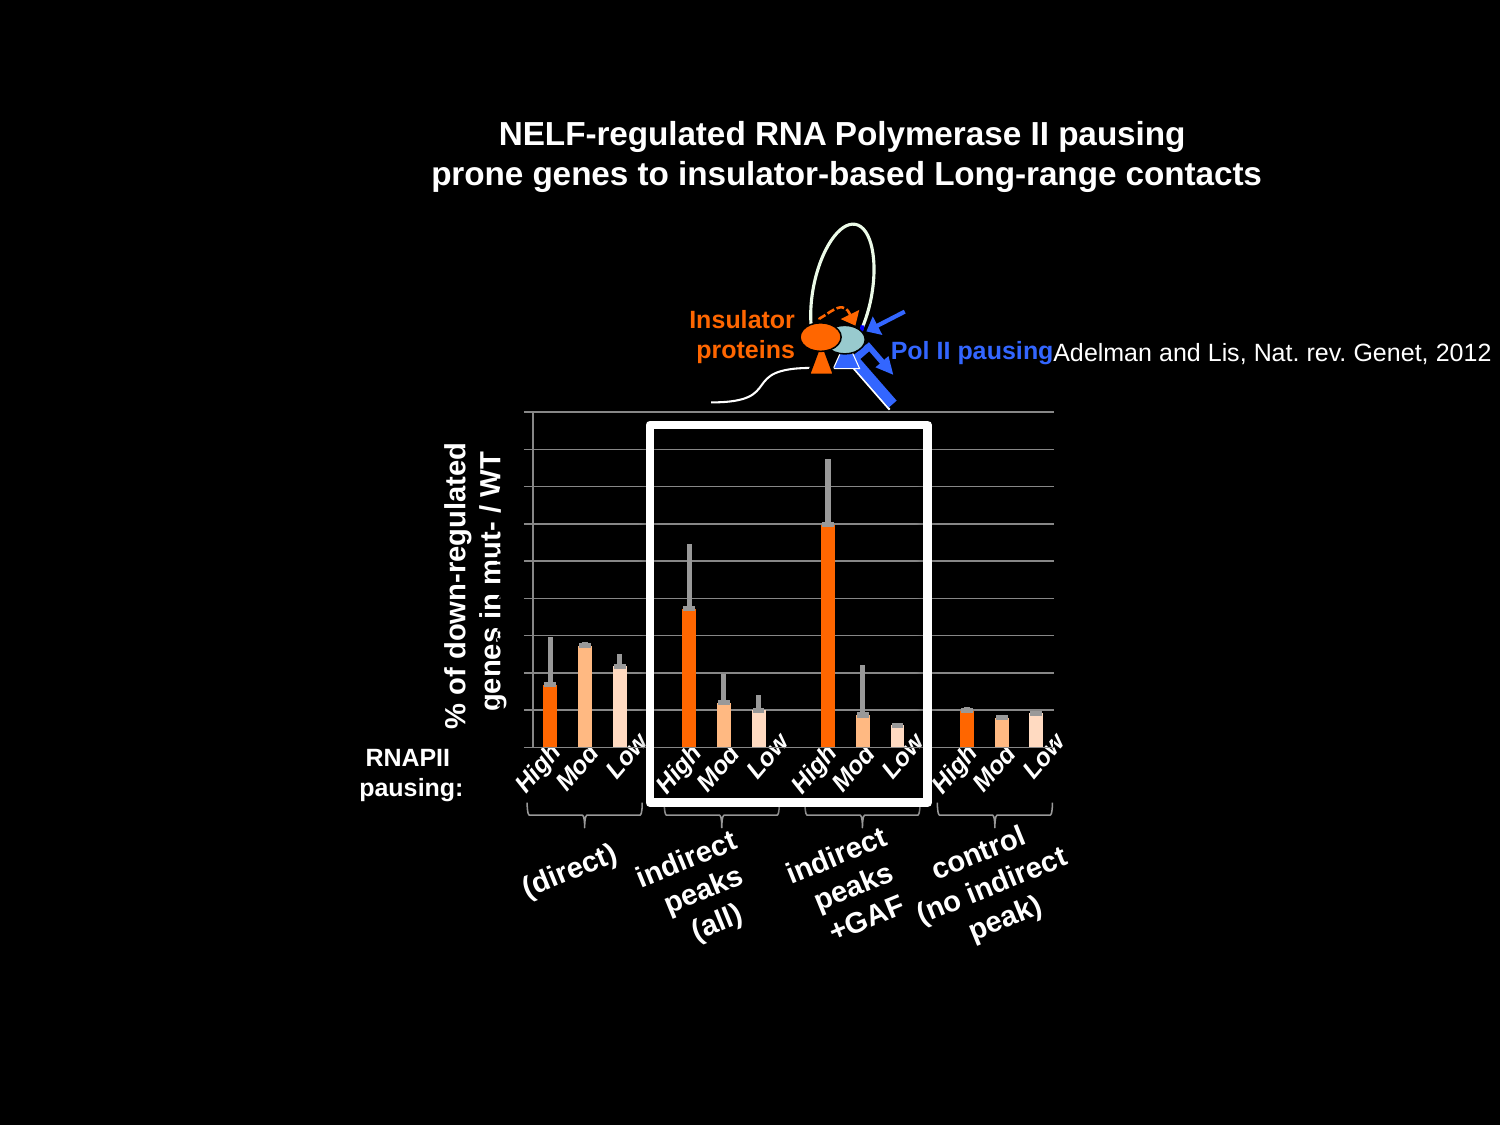

NELF-regulated RNA Polymerase II pausing
prone genes to insulator-based Long-range contacts

### Chart

| Category |  |  |
|---|---|---|
% of down-regulated
genes in mut- / WT
High
    Mod
          Low
High
    Mod
          Low
High
    Mod
          Low
High
    Mod
          Low
RNAPII
pausing:

control
(no indirect peak)
indirect
peaks +GAF
indirect
peaks (all)
(direct)

Insulator
proteins

Pol II pausing
Adelman and Lis, Nat. rev. Genet, 2012